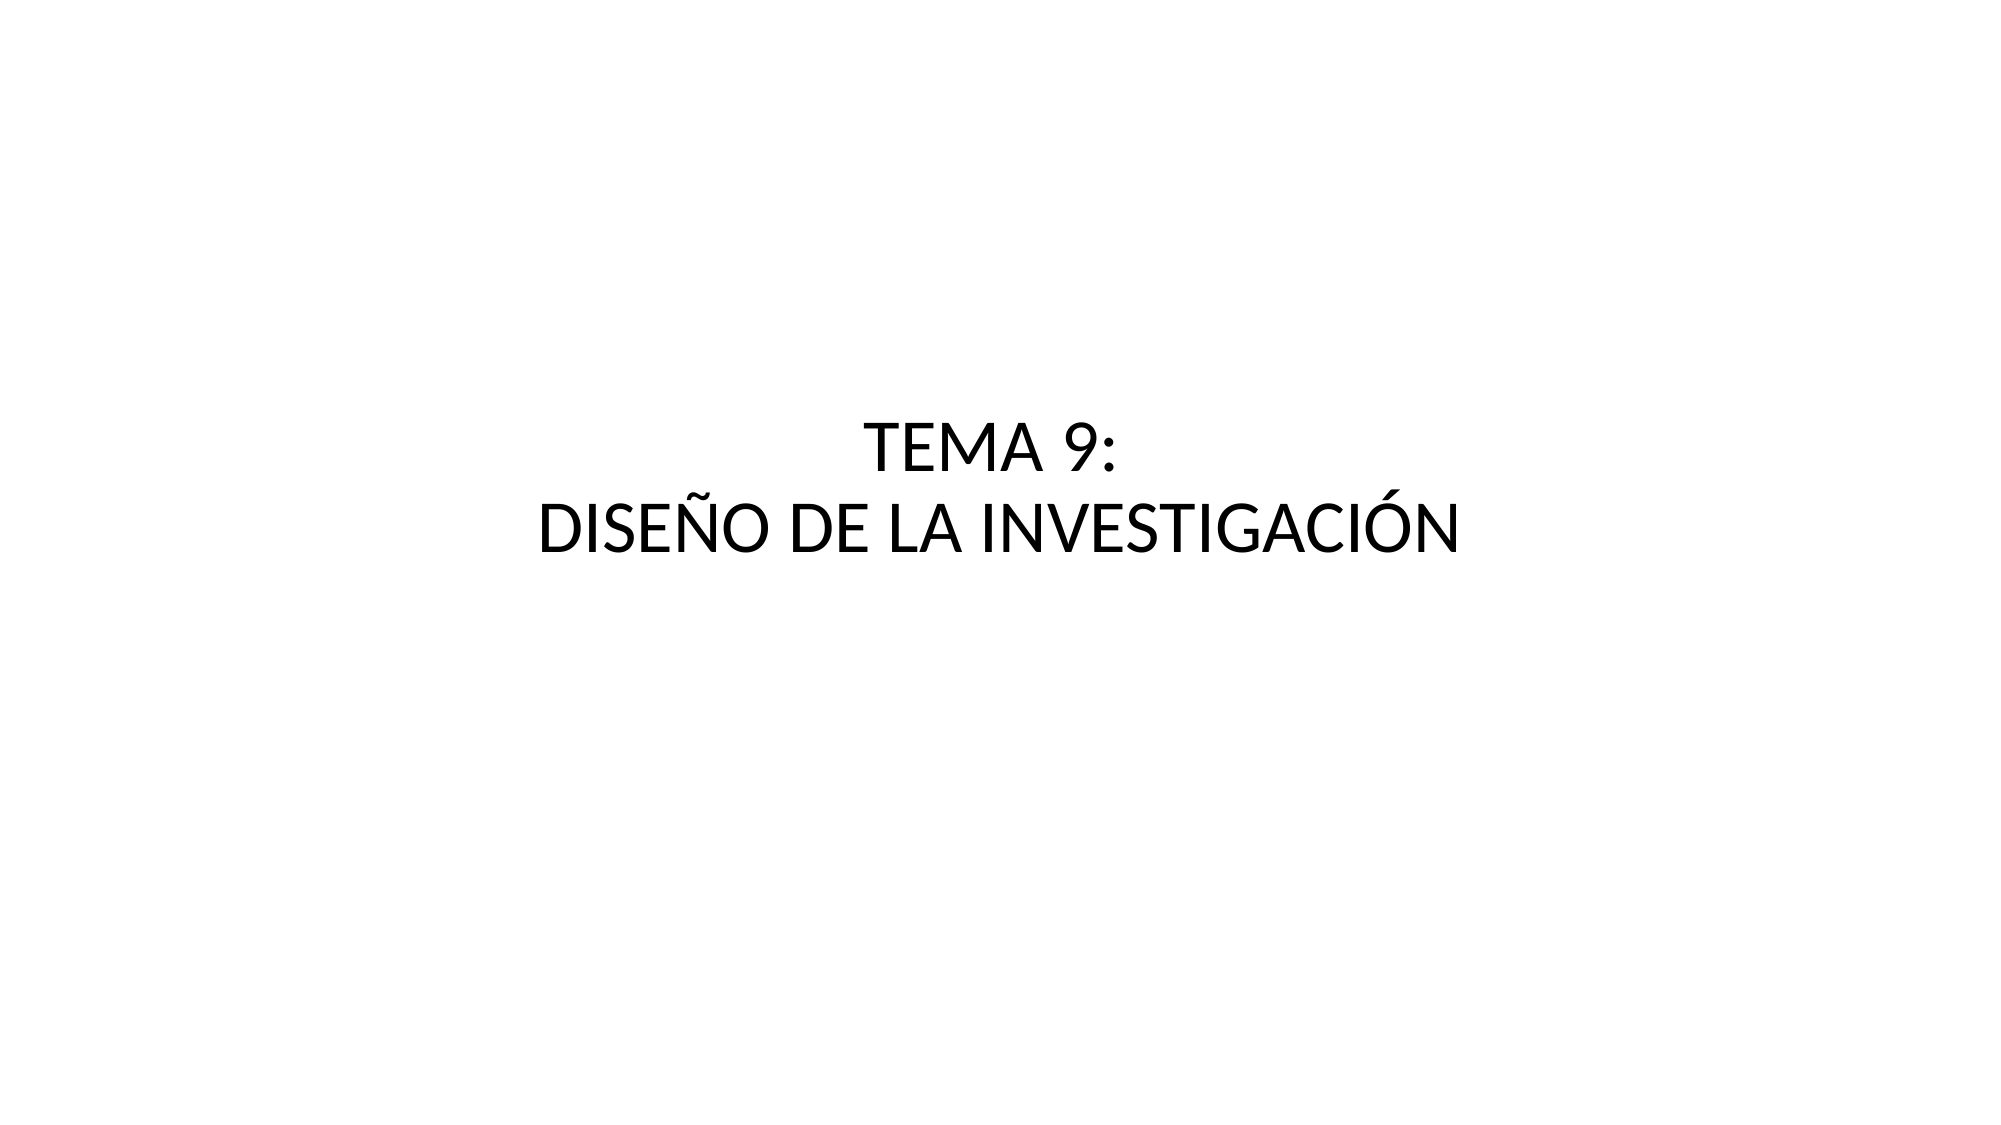

# TEMA 9: DISEÑO DE LA INVESTIGACIÓN